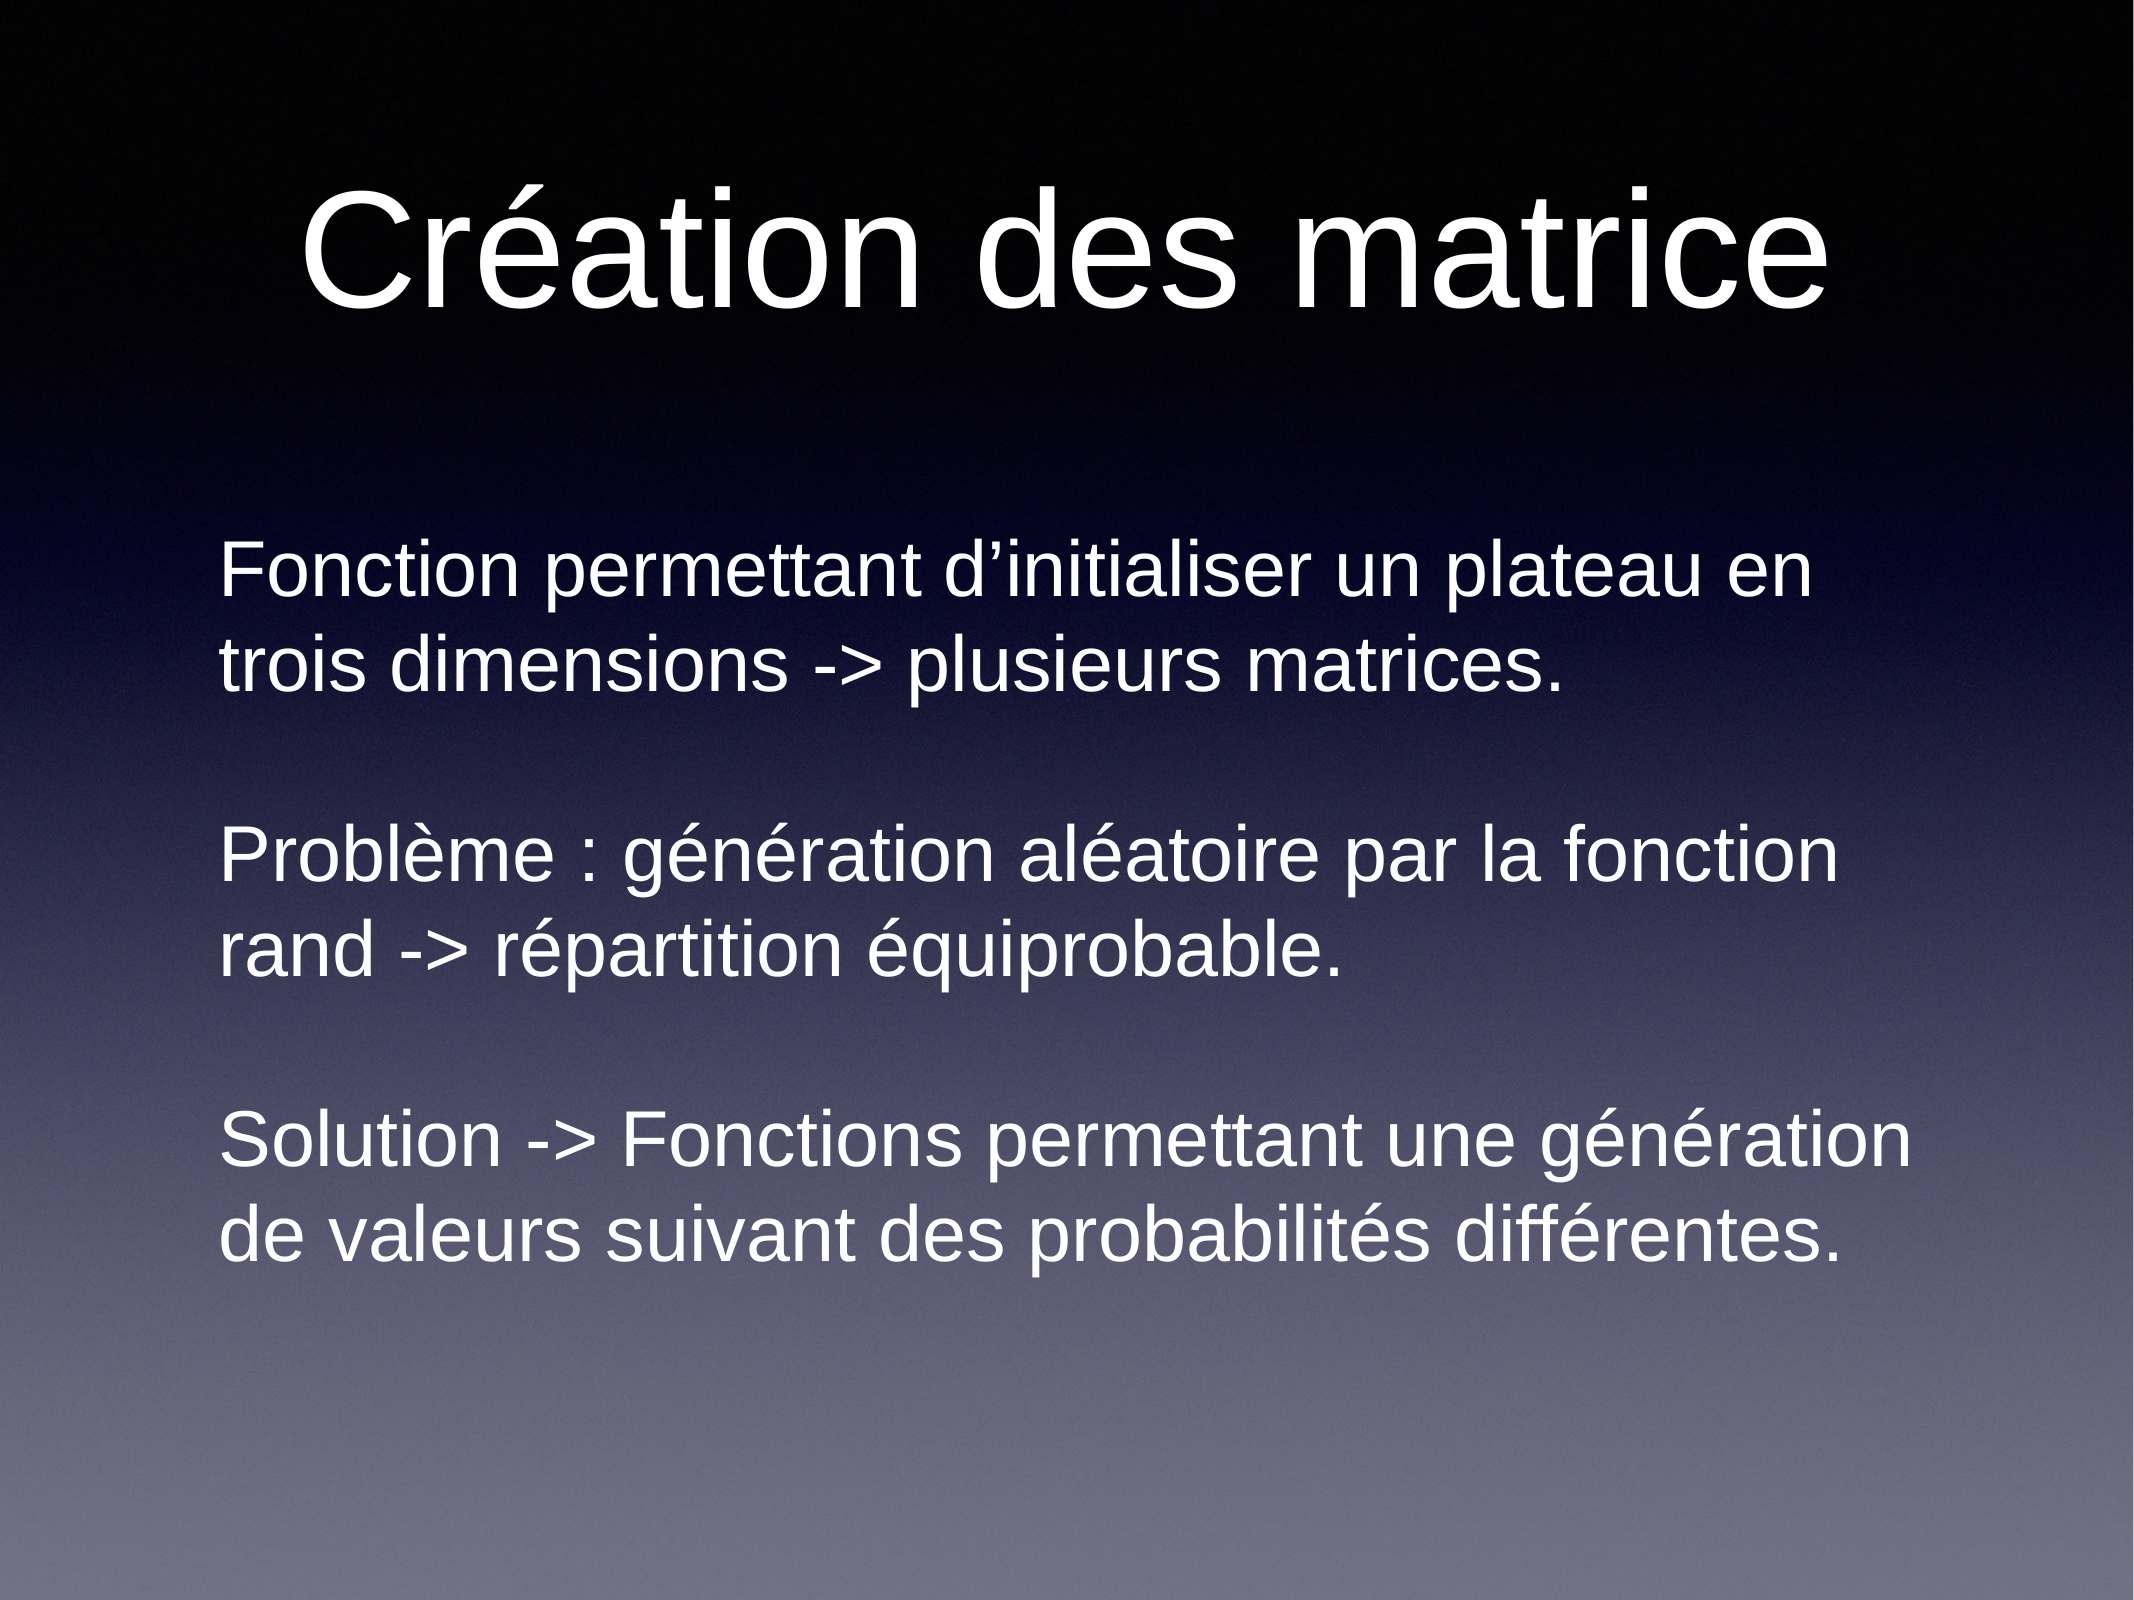

# Création des matrice
Fonction permettant d’initialiser un plateau en
trois dimensions -> plusieurs matrices.

Problème : génération aléatoire par la fonction
rand -> répartition équiprobable.

Solution -> Fonctions permettant une génération
de valeurs suivant des probabilités différentes.